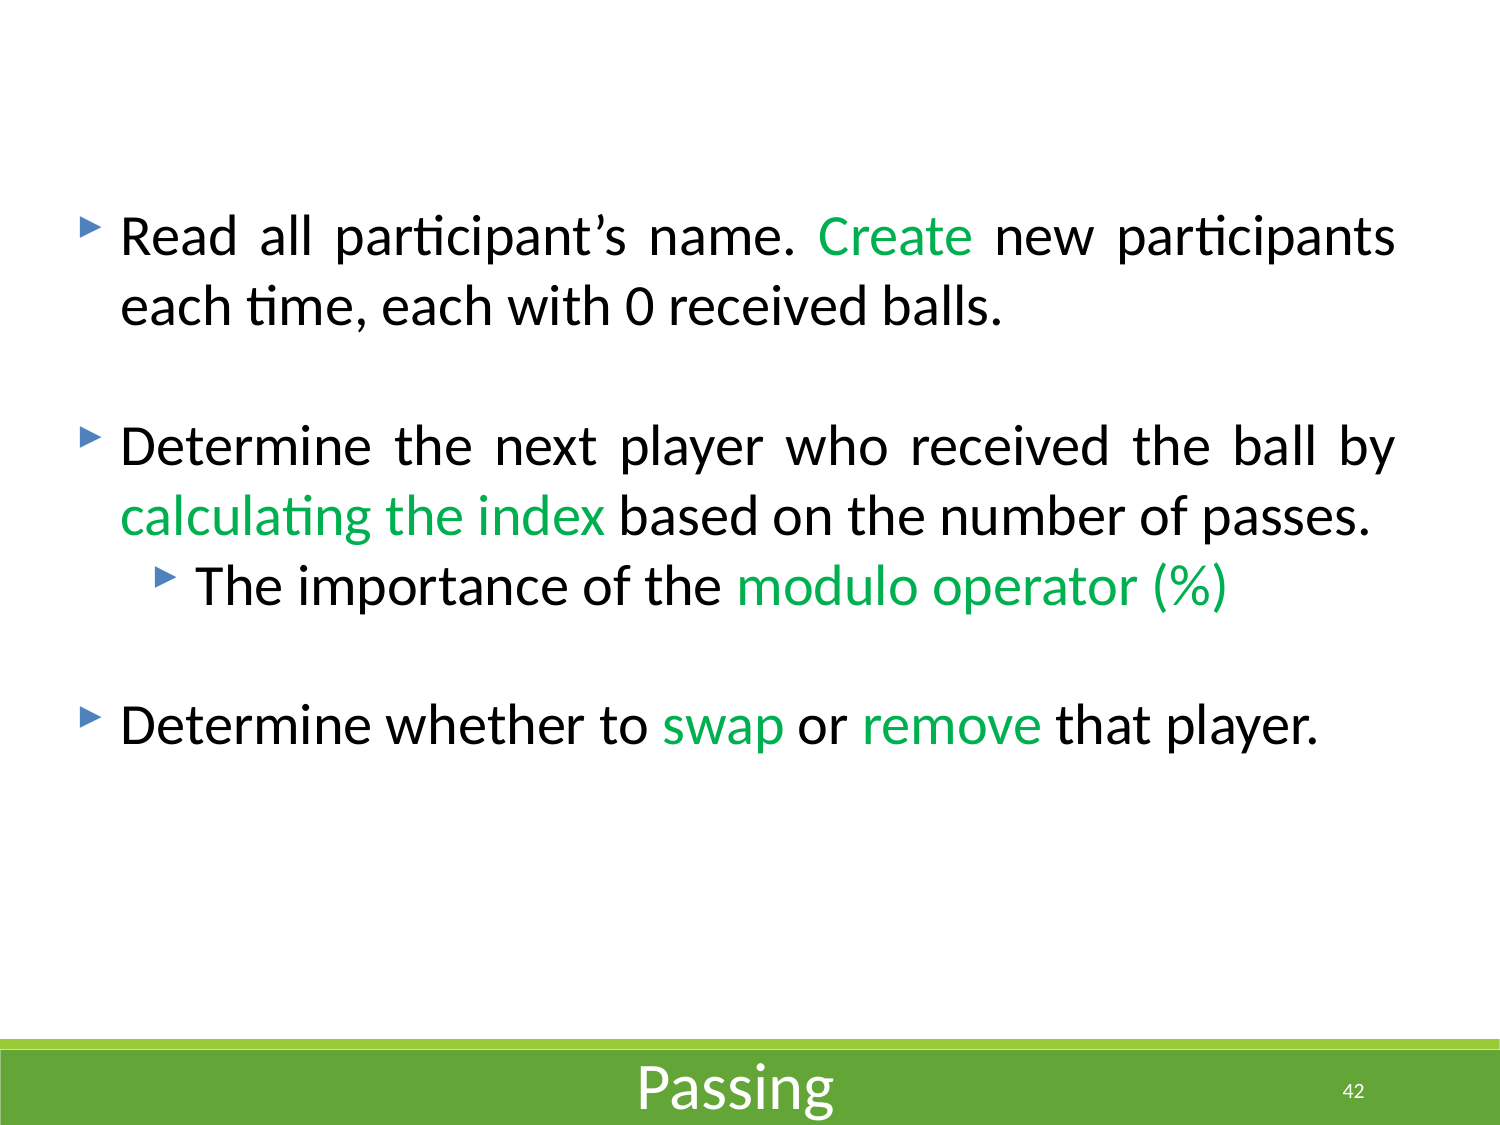

Read all participant’s name. Create new participants each time, each with 0 received balls.

Determine the next player who received the ball by calculating the index based on the number of passes.
The importance of the modulo operator (%)

Determine whether to swap or remove that player.
Passing
42